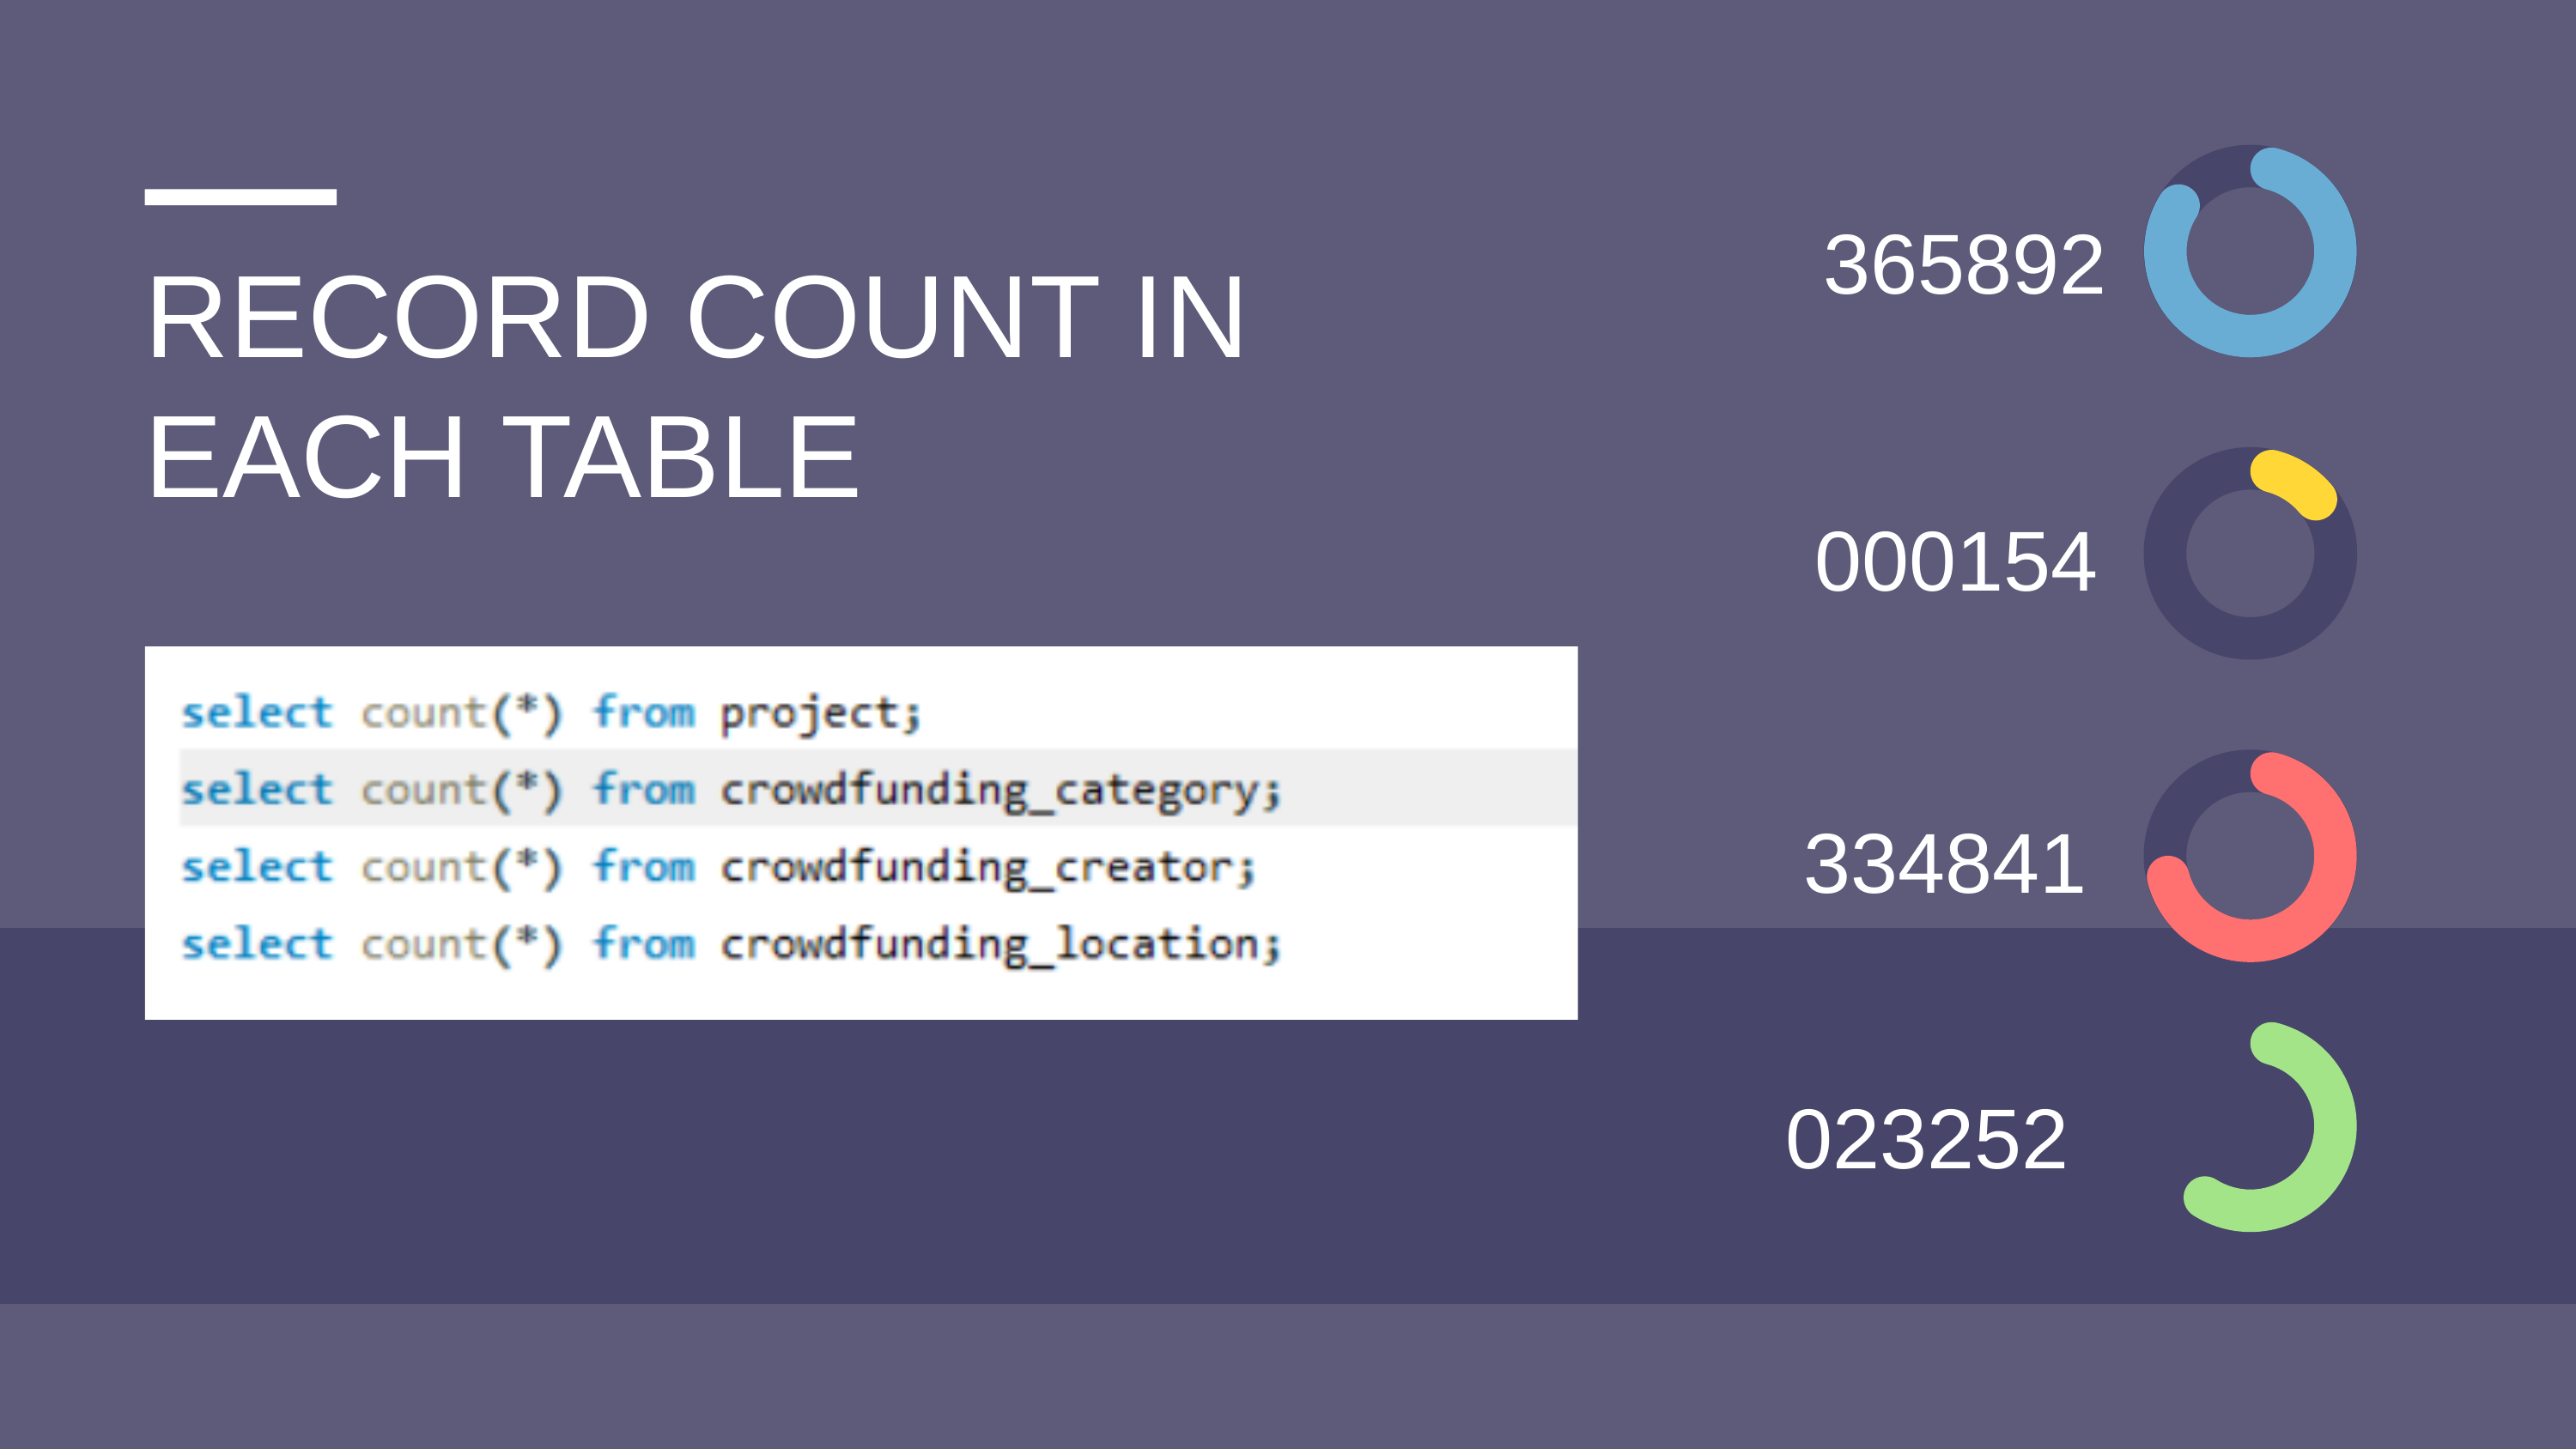

365892

RECORD COUNT IN EACH TABLE

000154

334841

023252